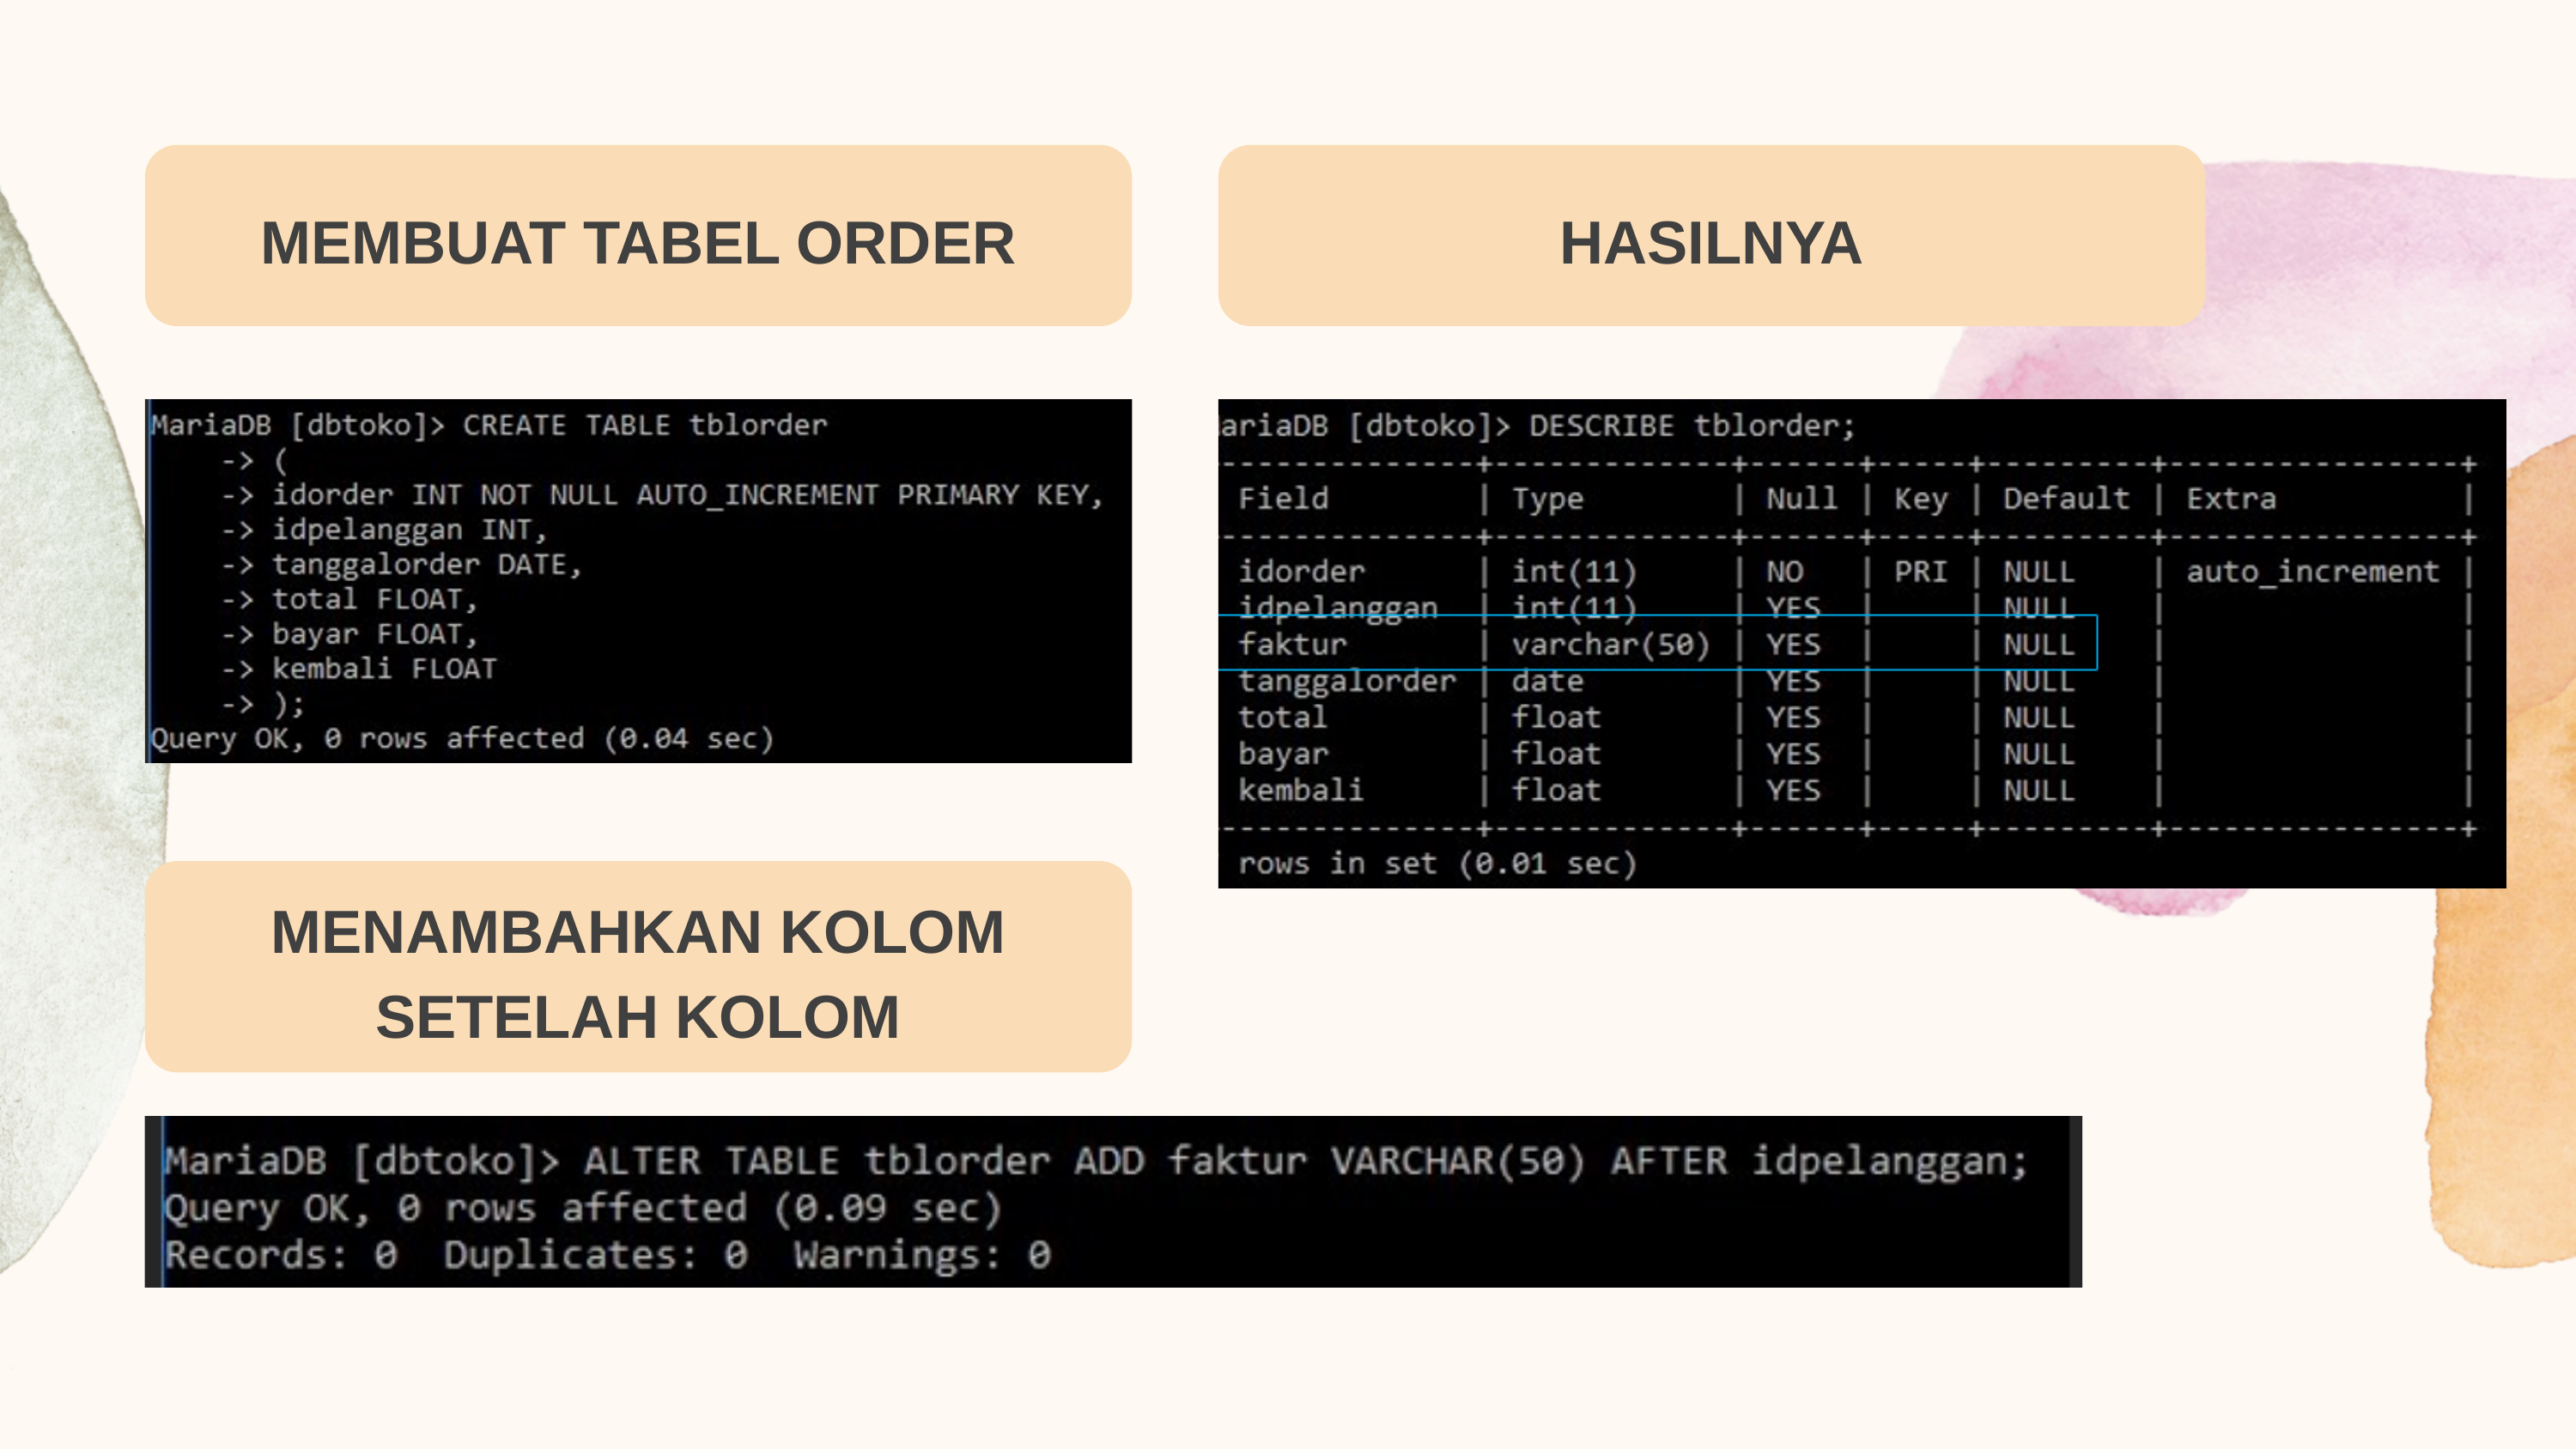

MEMBUAT TABEL ORDER
HASILNYA

MENAMBAHKAN KOLOM SETELAH KOLOM